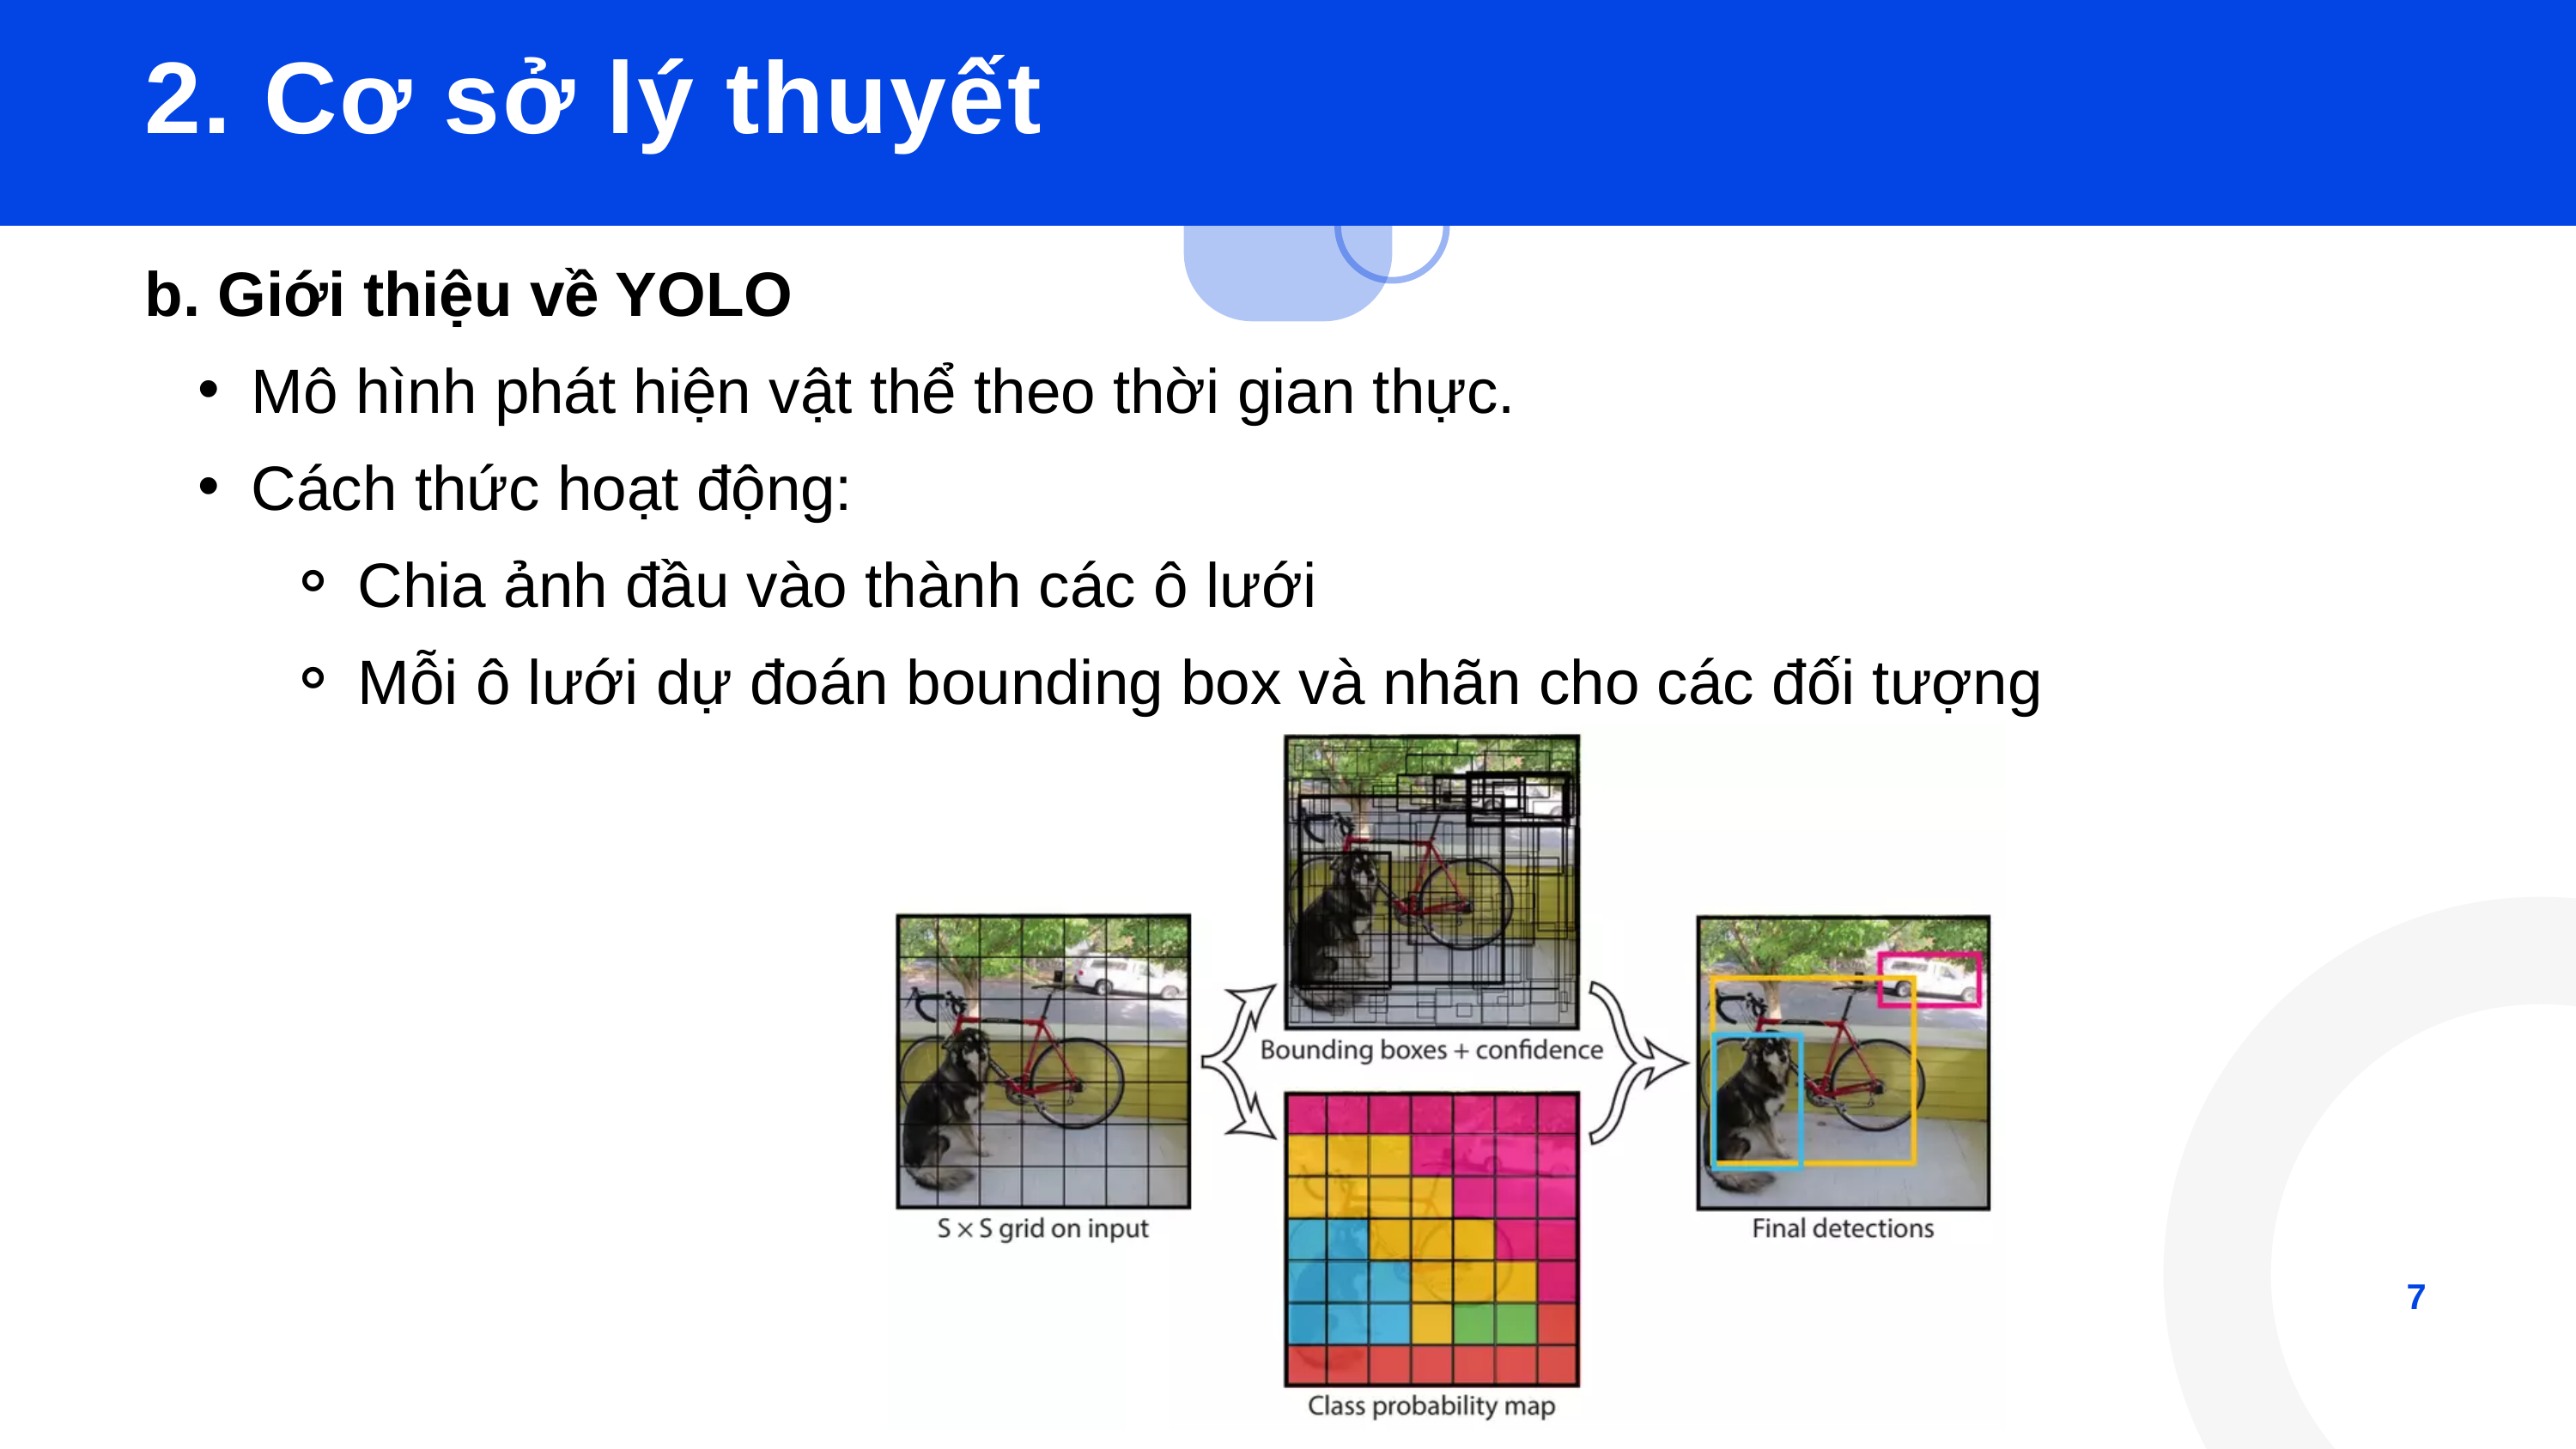

2. Cơ sở lý thuyết

b. Giới thiệu về YOLO
Mô hình phát hiện vật thể theo thời gian thực.
Cách thức hoạt động:
Chia ảnh đầu vào thành các ô lưới
Mỗi ô lưới dự đoán bounding box và nhãn cho các đối tượng

7